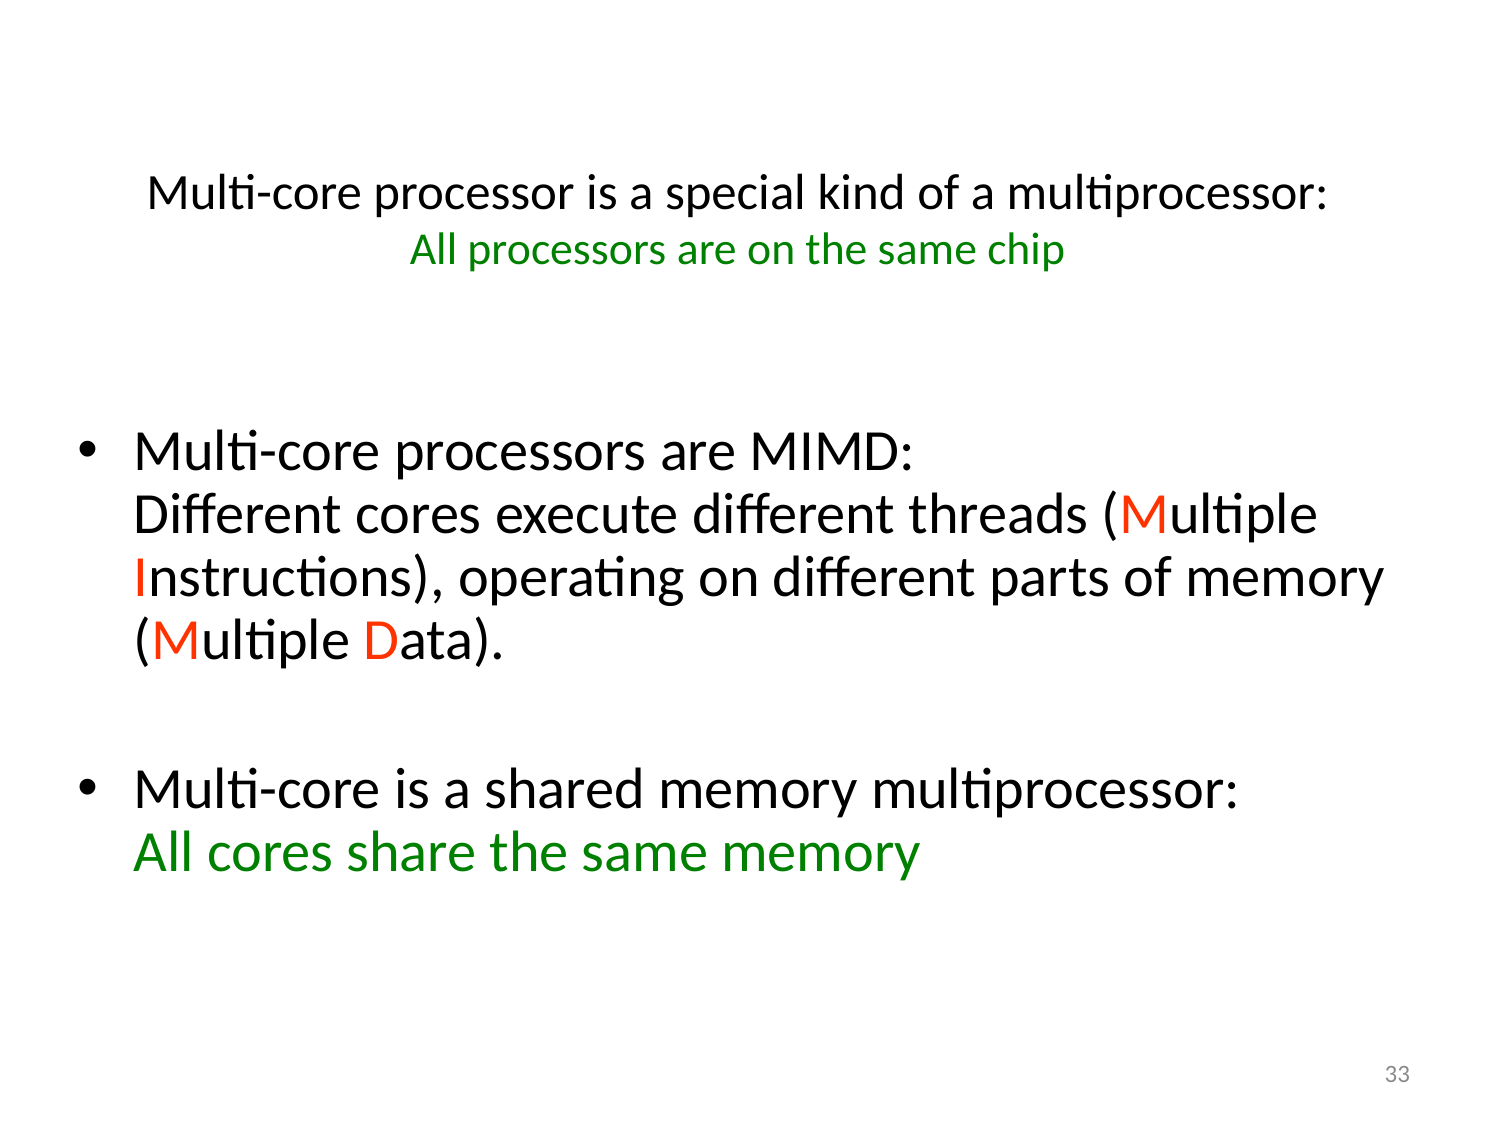

# Multi-core processor is a special kind of a multiprocessor: All processors are on the same chip
Multi-core processors are MIMD:
Different cores execute different threads (Multiple Instructions), operating on different parts of memory (Multiple Data).

Multi-core is a shared memory multiprocessor:
All cores share the same memory

33